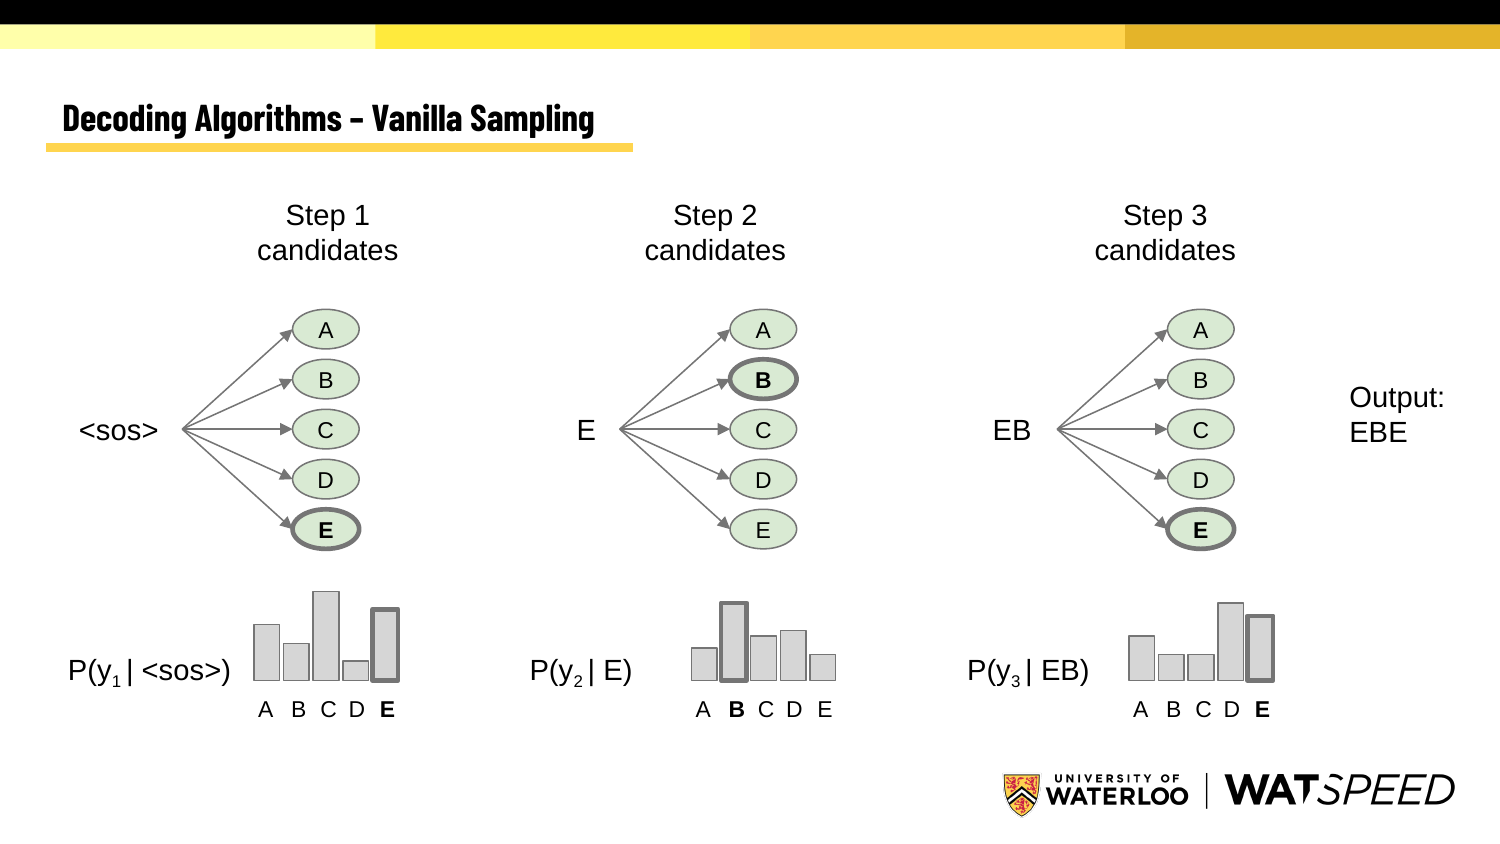

# Decoding Algorithms – Vanilla Sampling
Step 1
candidates
Step 2
candidates
Step 3
candidates
A
A
A
B
B
B
Output:
EBE
<sos>
E
EB
C
C
C
D
D
D
E
E
E

P(y1 | <sos>)
P(y2 | E)
P(y3 | EB)

A
B
C
D
E
A
B
C
D
E
A
B
C
D
E